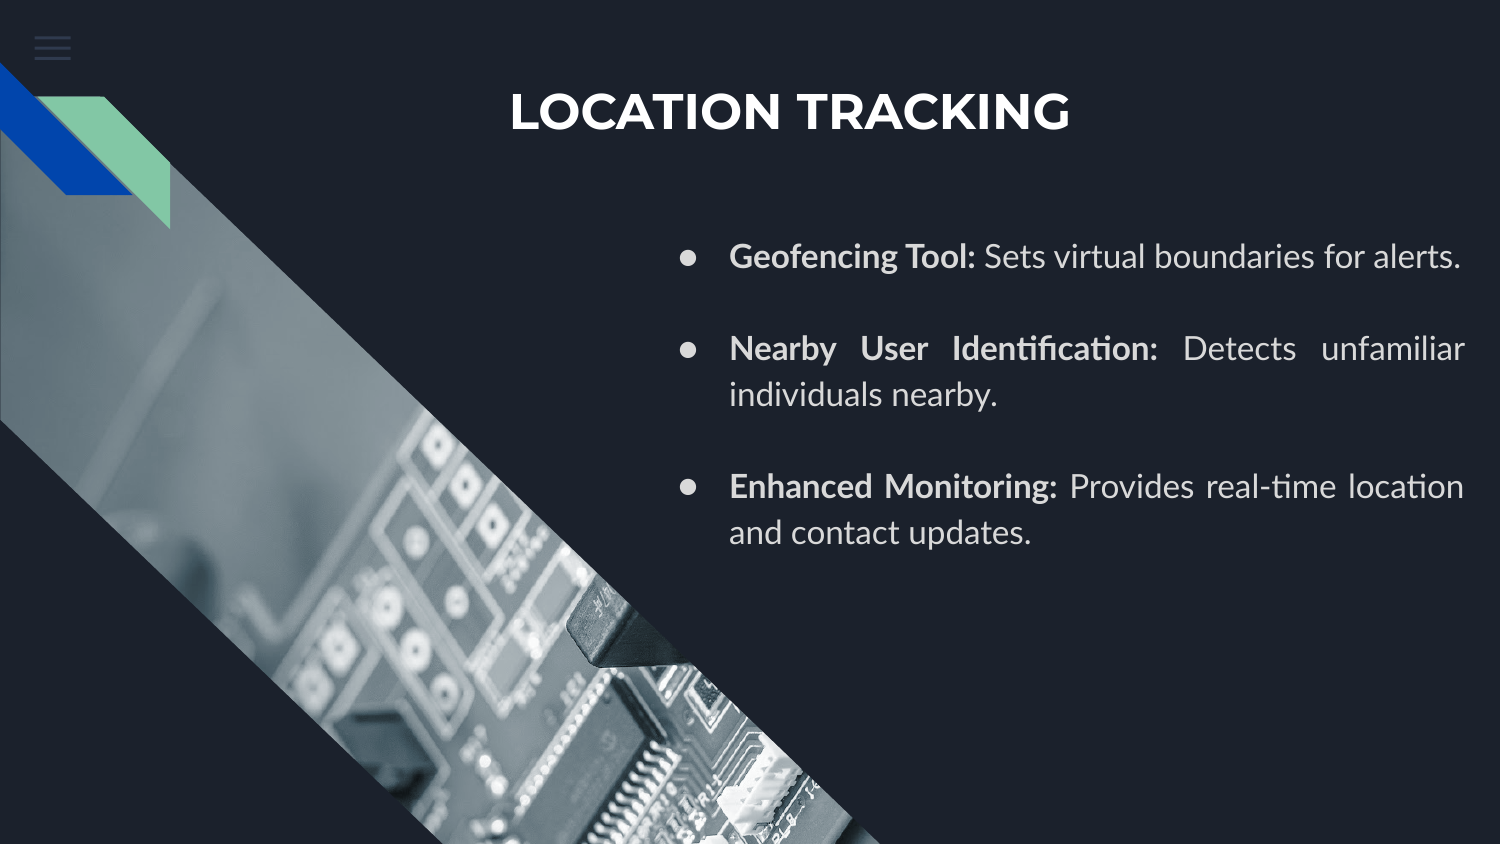

# LOCATION TRACKING
Geofencing Tool: Sets virtual boundaries for alerts.

Nearby User Identification: Detects unfamiliar individuals nearby.

Enhanced Monitoring: Provides real-time location and contact updates.